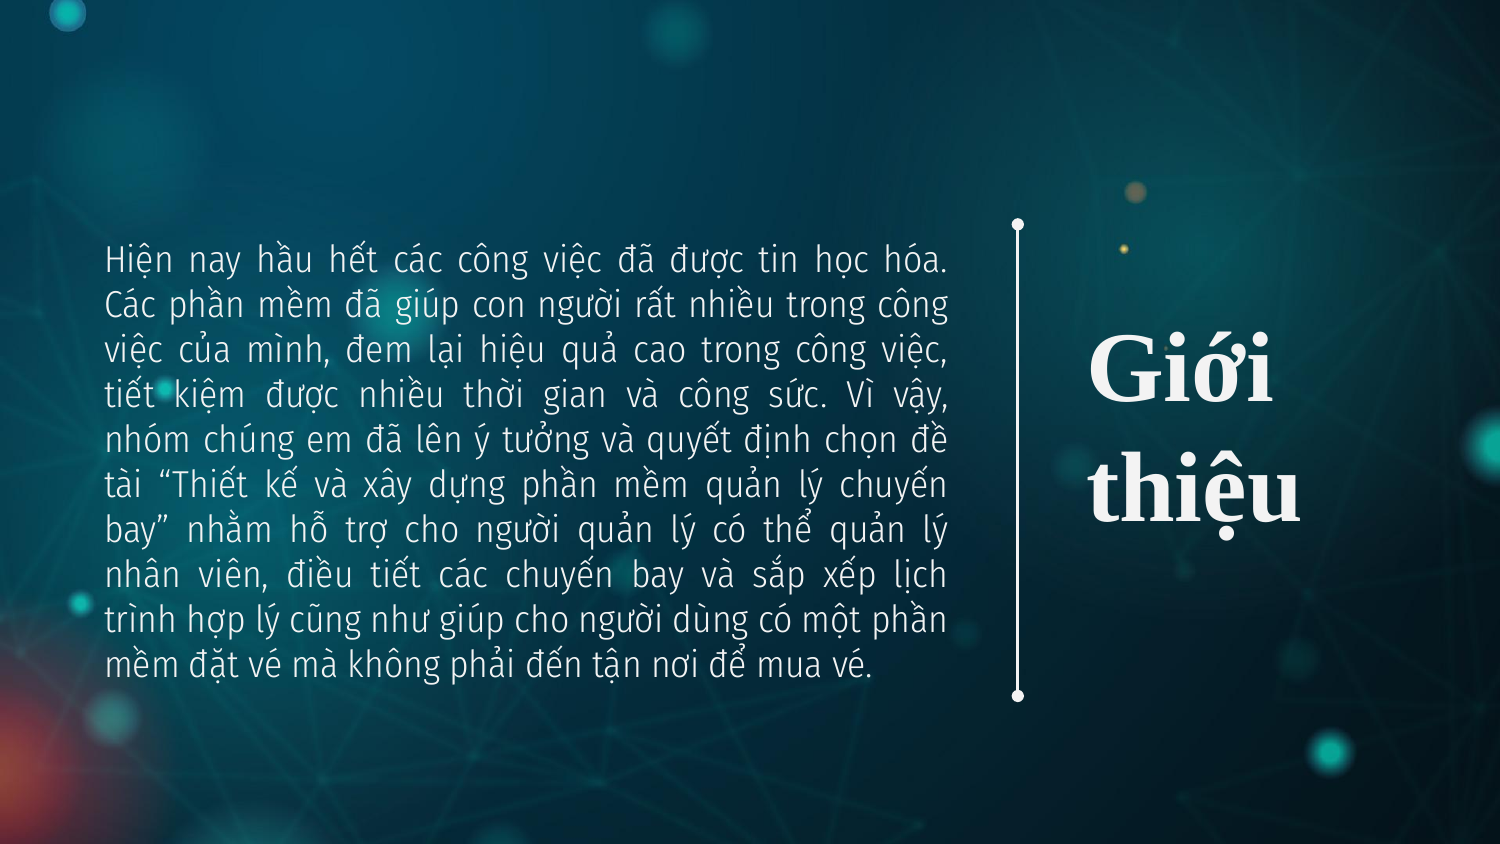

Hiện nay hầu hết các công việc đã được tin học hóa. Các phần mềm đã giúp con người rất nhiều trong công việc của mình, đem lại hiệu quả cao trong công việc, tiết kiệm được nhiều thời gian và công sức. Vì vậy, nhóm chúng em đã lên ý tưởng và quyết định chọn đề tài “Thiết kế và xây dựng phần mềm quản lý chuyến bay” nhằm hỗ trợ cho người quản lý có thể quản lý nhân viên, điều tiết các chuyến bay và sắp xếp lịch trình hợp lý cũng như giúp cho người dùng có một phần mềm đặt vé mà không phải đến tận nơi để mua vé.
# Giới thiệu